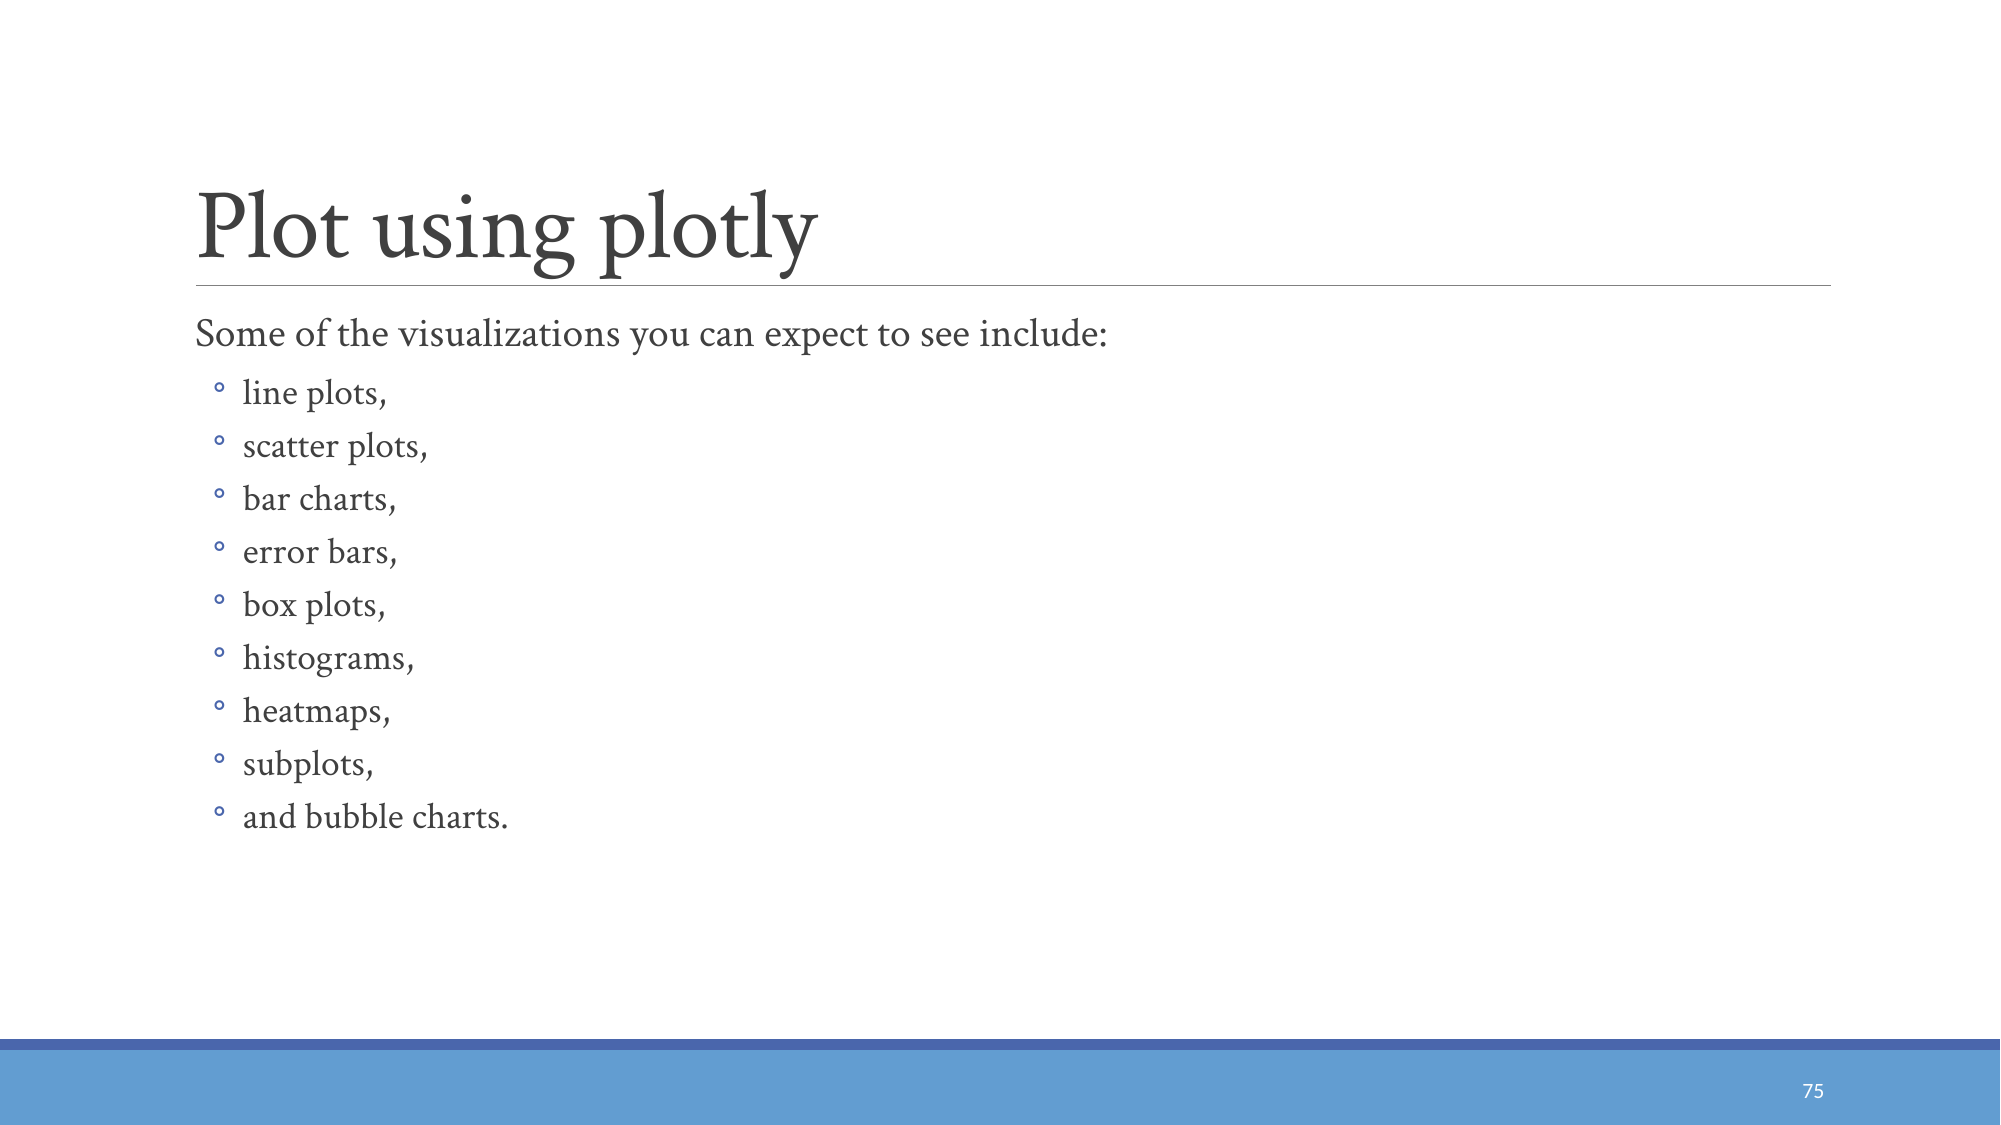

# Plot using plotly
Some of the visualizations you can expect to see include:
line plots,
scatter plots,
bar charts,
error bars,
box plots,
histograms,
heatmaps,
subplots,
and bubble charts.

75